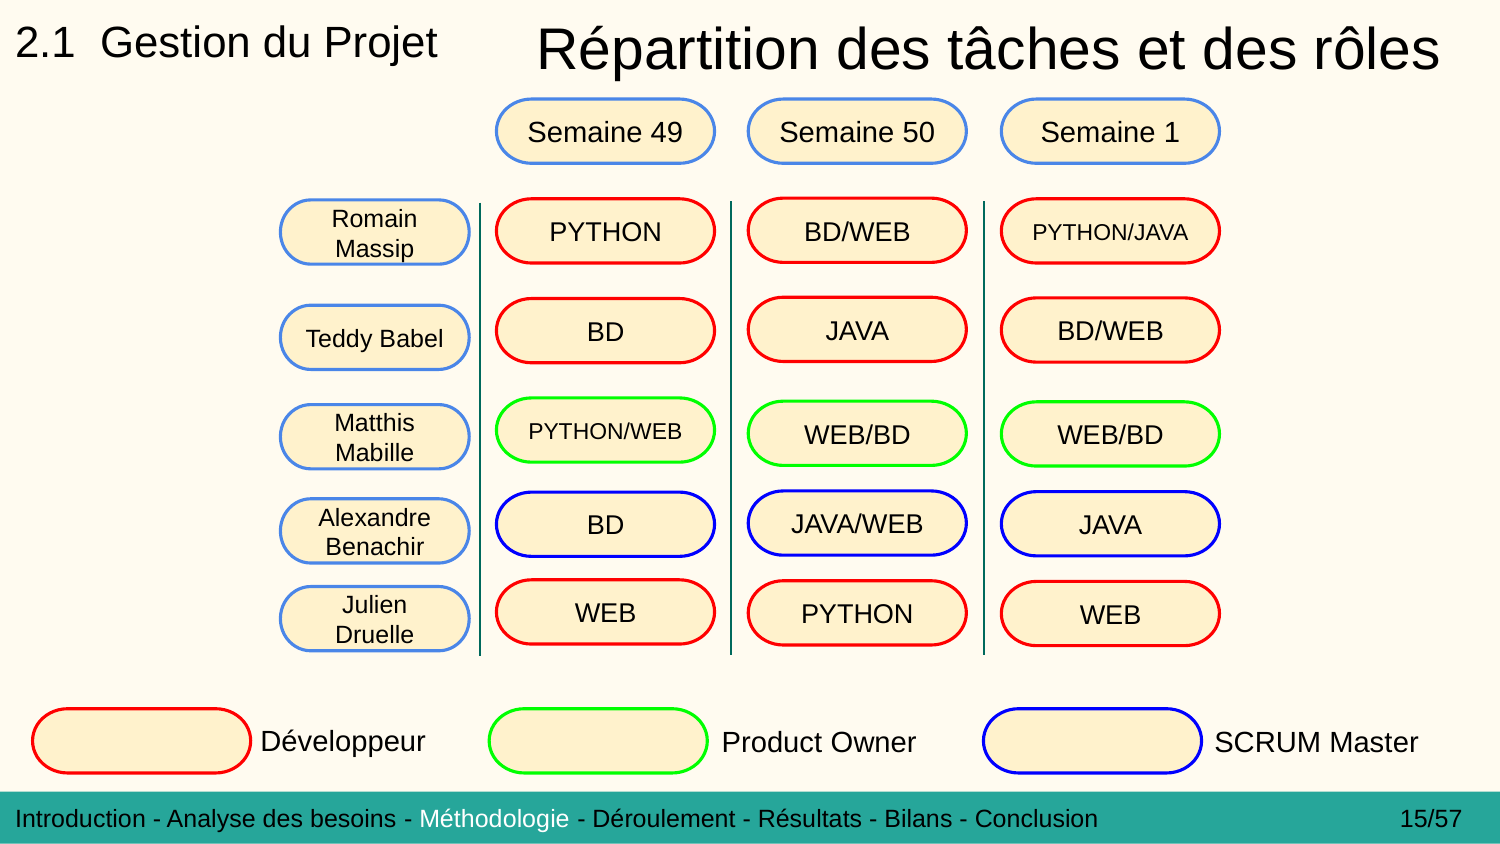

# Répartition des tâches et des rôles

2.1  Gestion du Projet
Semaine 49
Semaine 50
Semaine 1
BD/WEB
PYTHON
PYTHON/JAVA
Romain Massip
JAVA
BD/WEB
BD
Teddy Babel
PYTHON/WEB
WEB/BD
WEB/BD
Matthis Mabille
JAVA/WEB
JAVA
BD
Alexandre
Benachir
WEB
PYTHON
WEB
Julien Druelle
Développeur
SCRUM Master

Product Owner
Introduction - Analyse des besoins - Méthodologie - Déroulement - Résultats - Bilans - Conclusion        		     15/57